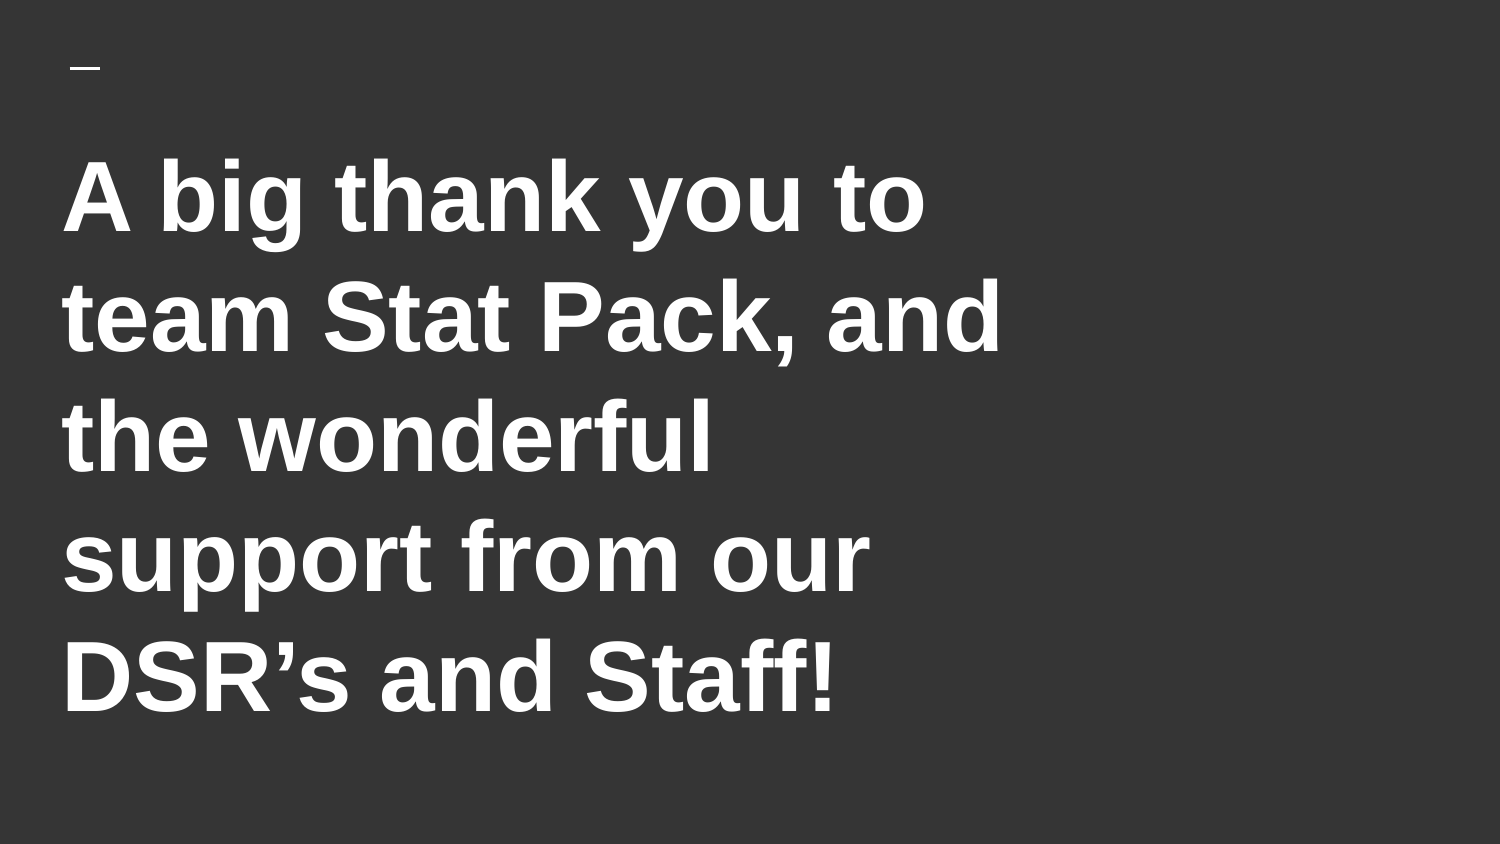

# A big thank you to team Stat Pack, and the wonderful support from our DSR’s and Staff!